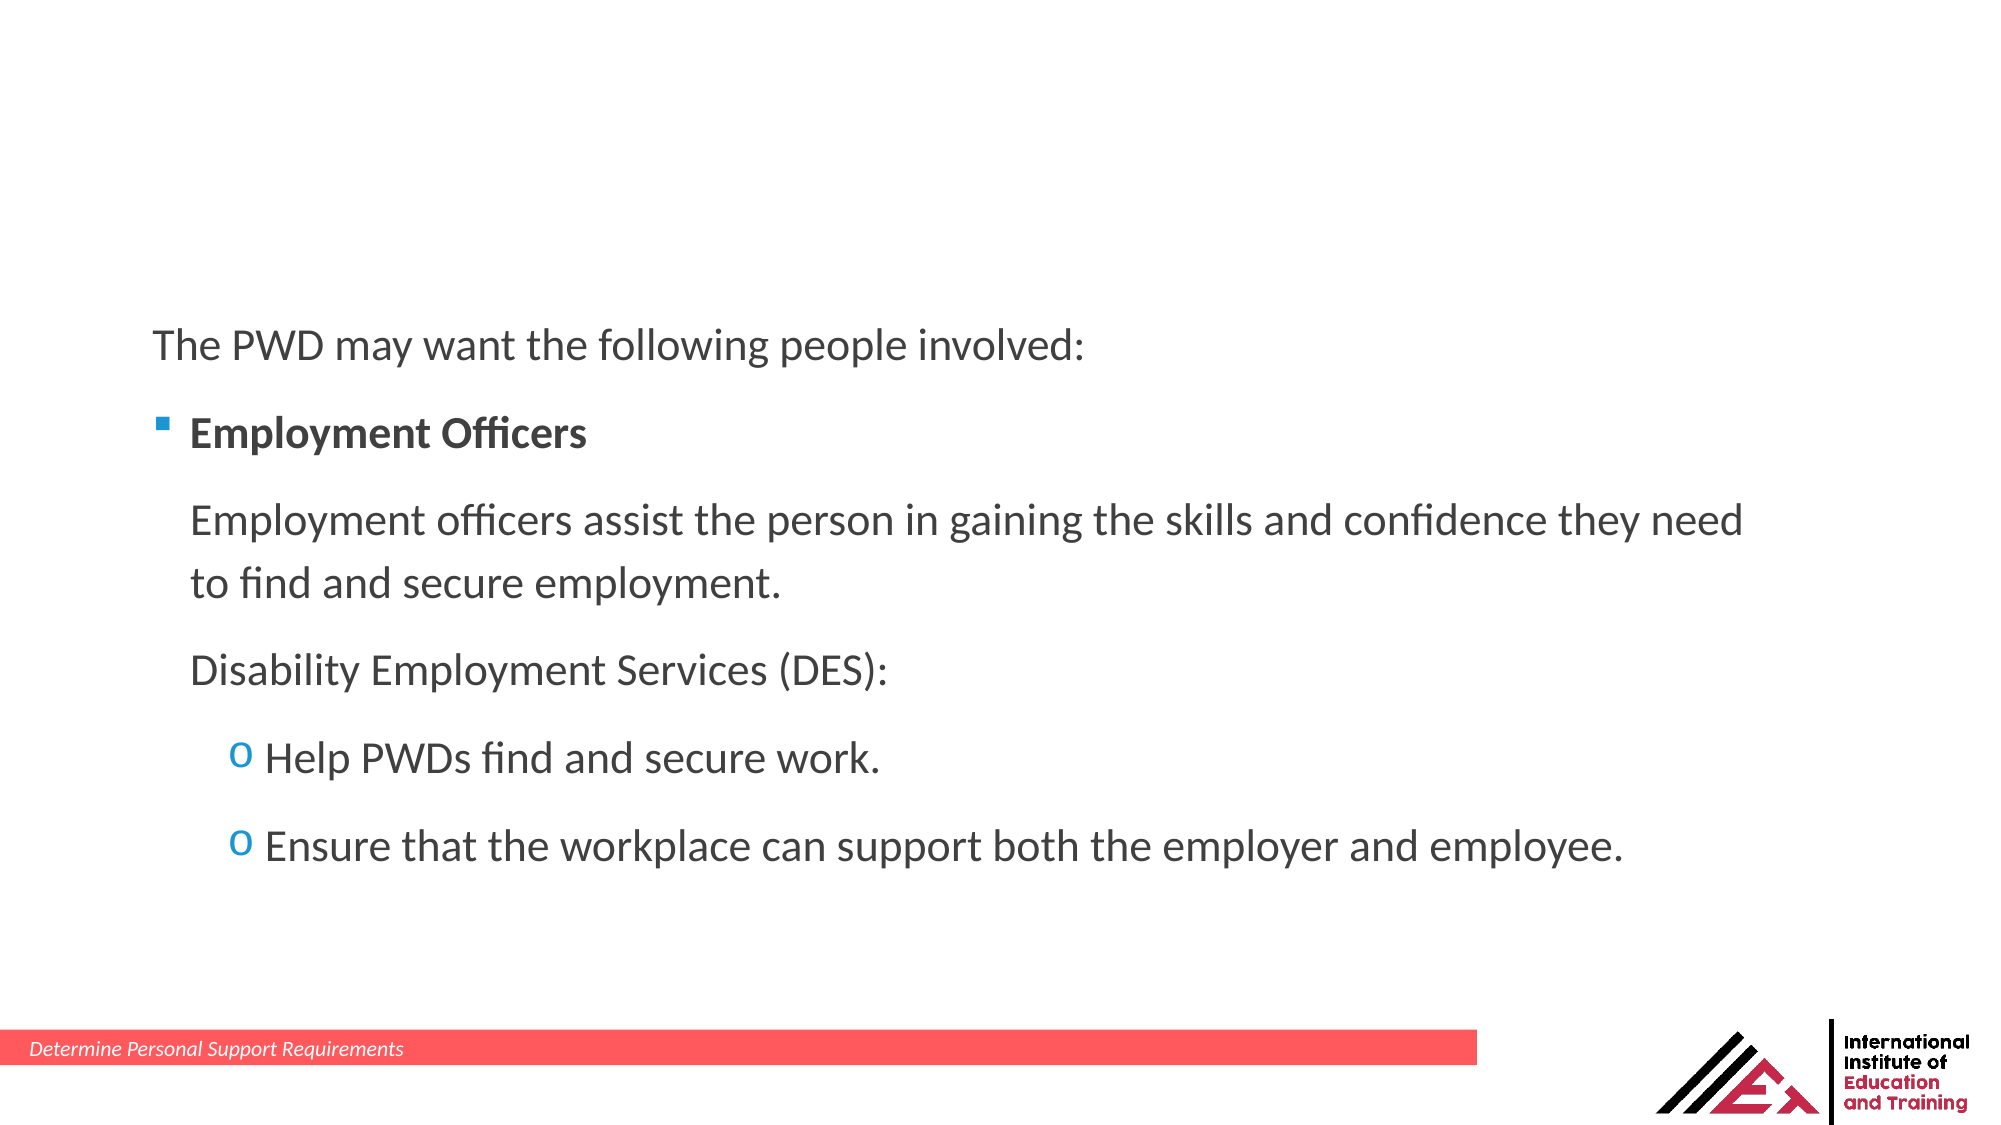

The PWD may want the following people involved:
Employment Officers
Employment officers assist the person in gaining the skills and confidence they need to find and secure employment.
Disability Employment Services (DES):
Help PWDs find and secure work.
Ensure that the workplace can support both the employer and employee.

Determine Personal Support Requirements